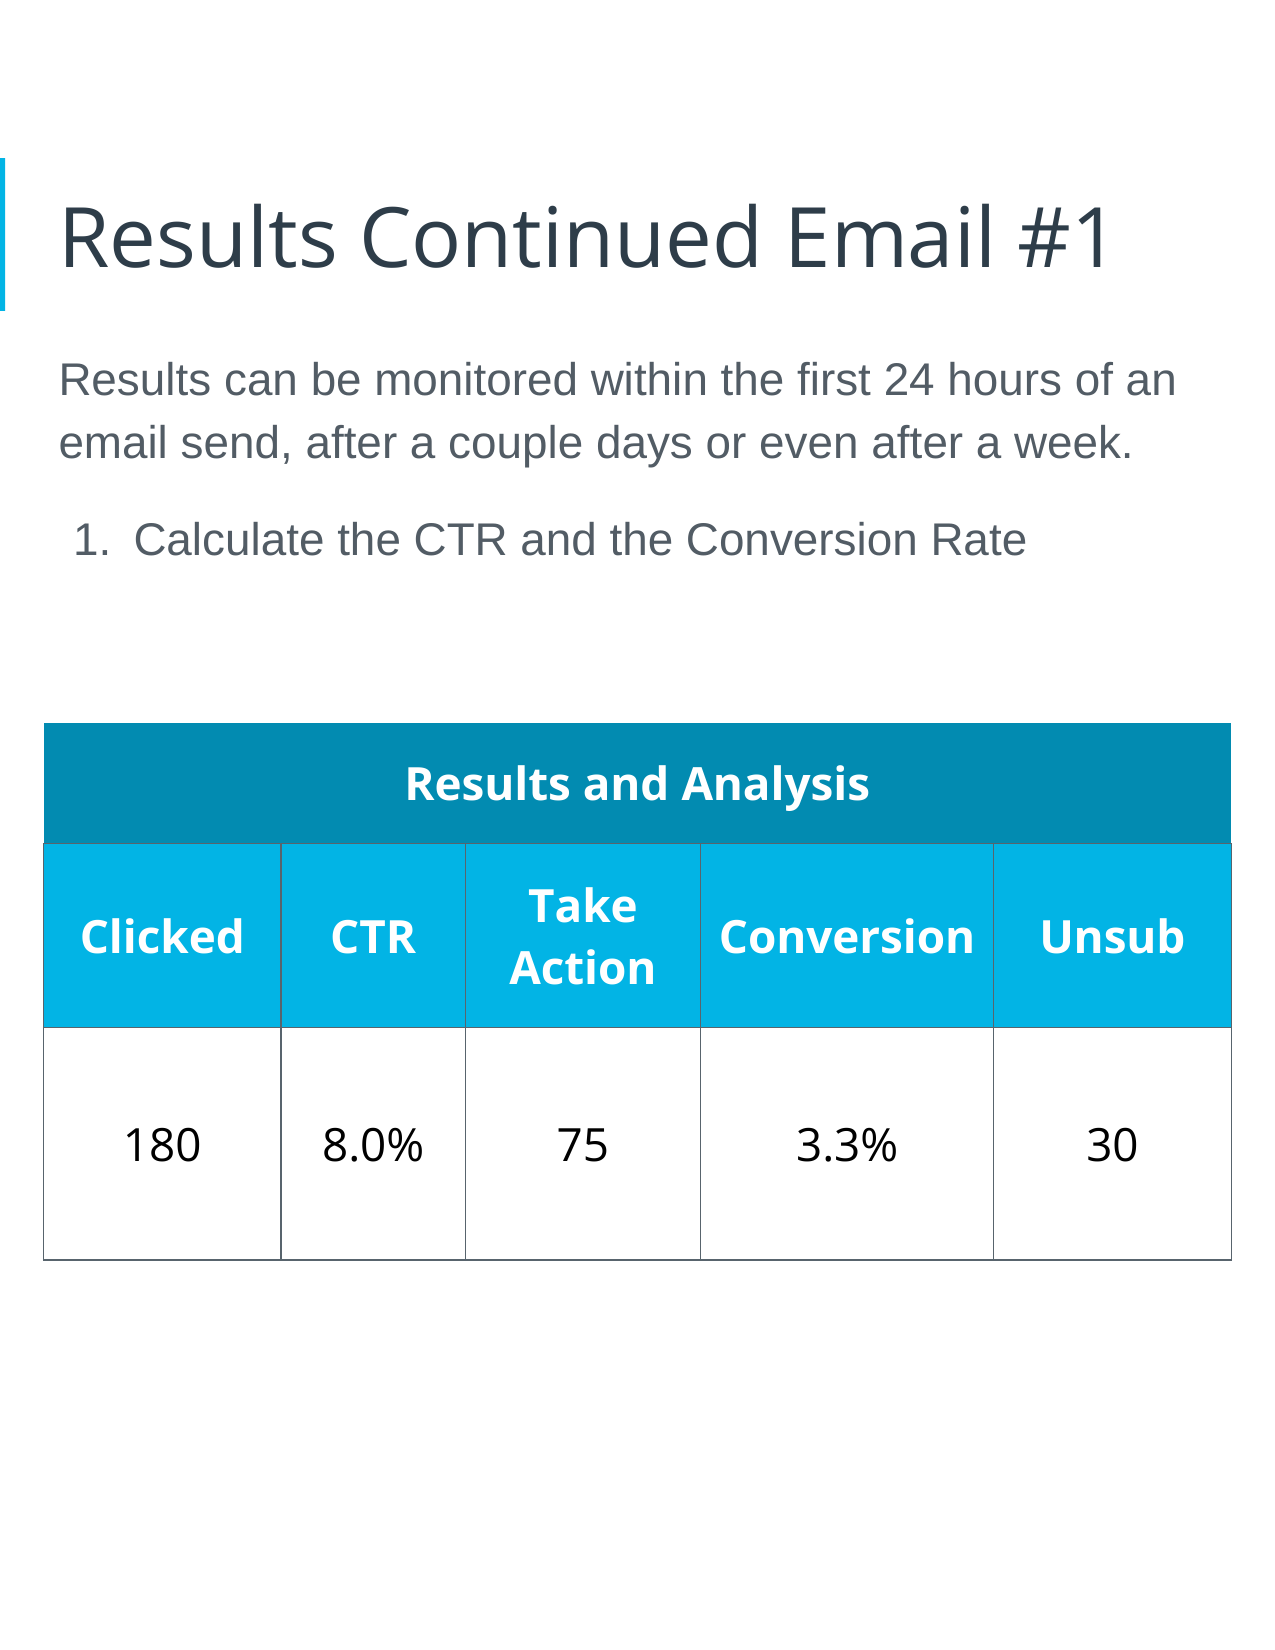

# Results Continued Email #1
Results can be monitored within the first 24 hours of an email send, after a couple days or even after a week.
Calculate the CTR and the Conversion Rate

| Results and Analysis |  |  |  |  |
| --- | --- | --- | --- | --- |
| Clicked | CTR | Take Action | Conversion | Unsub |
| 180 | 8.0% | 75 | 3.3% | 30 |